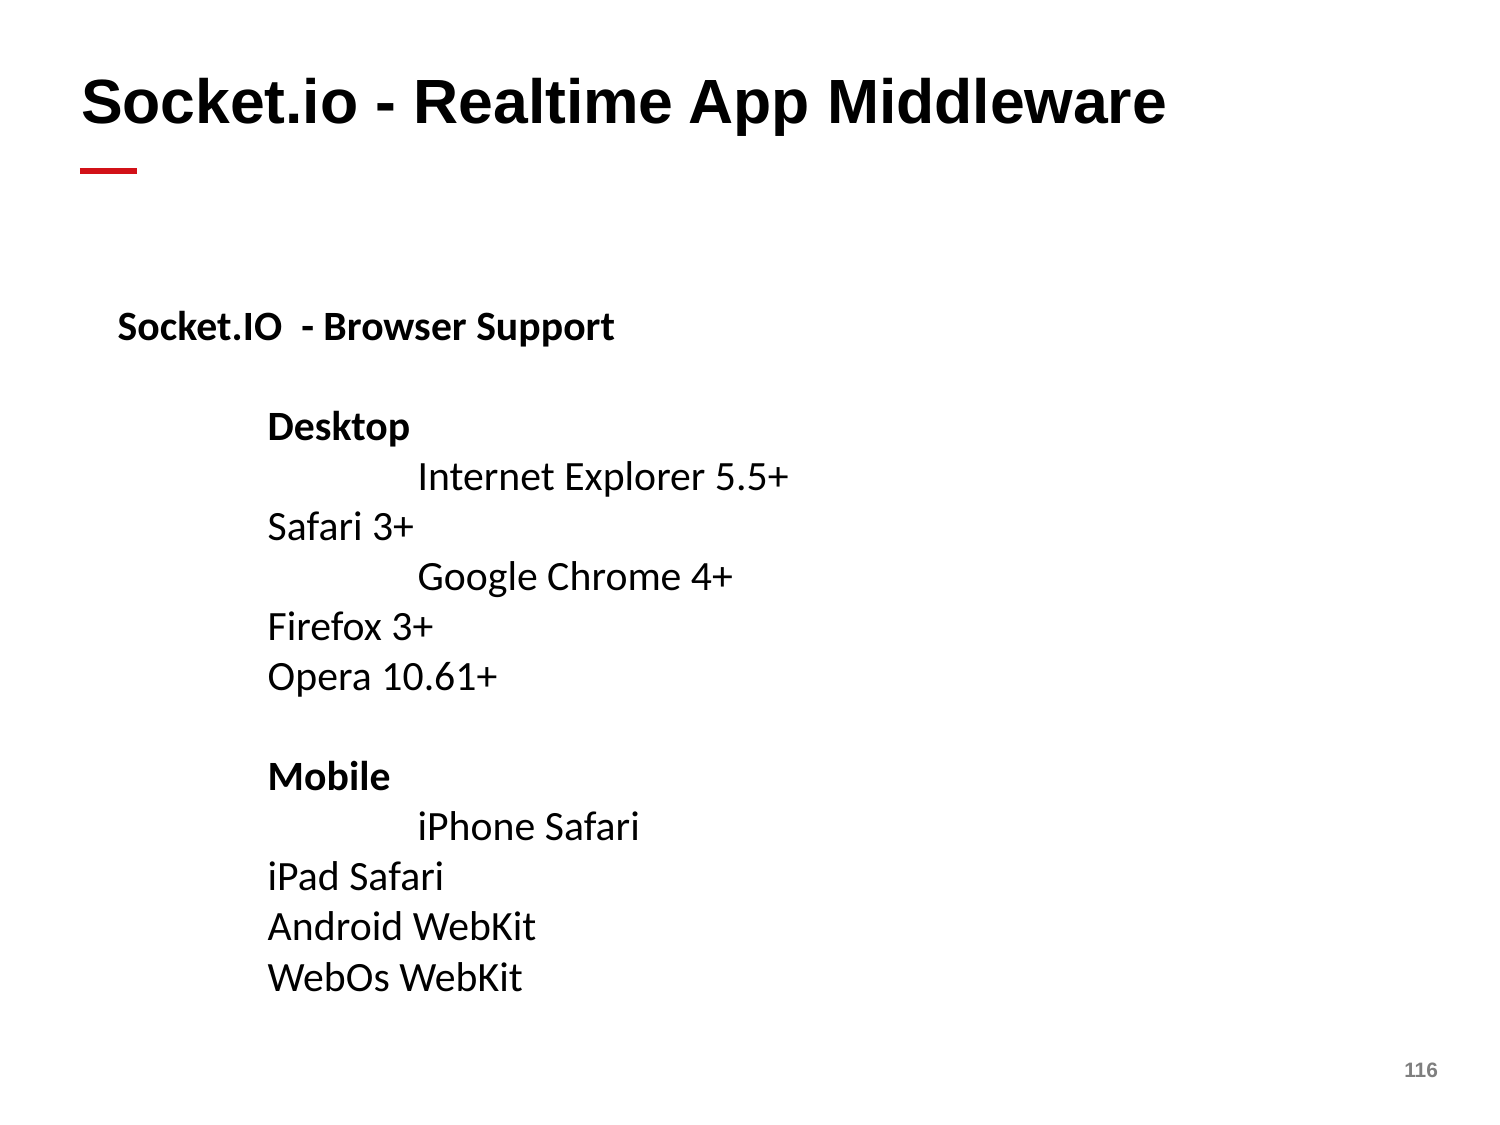

# Socket.io - Realtime App Middleware

Socket.IO  - Browser Support

	Desktop
		Internet Explorer 5.5+
            	Safari 3+
       		Google Chrome 4+
           	Firefox 3+
          	Opera 10.61+

	Mobile
		iPhone Safari
           	iPad Safari
            	Android WebKit
          	WebOs WebKit
Server